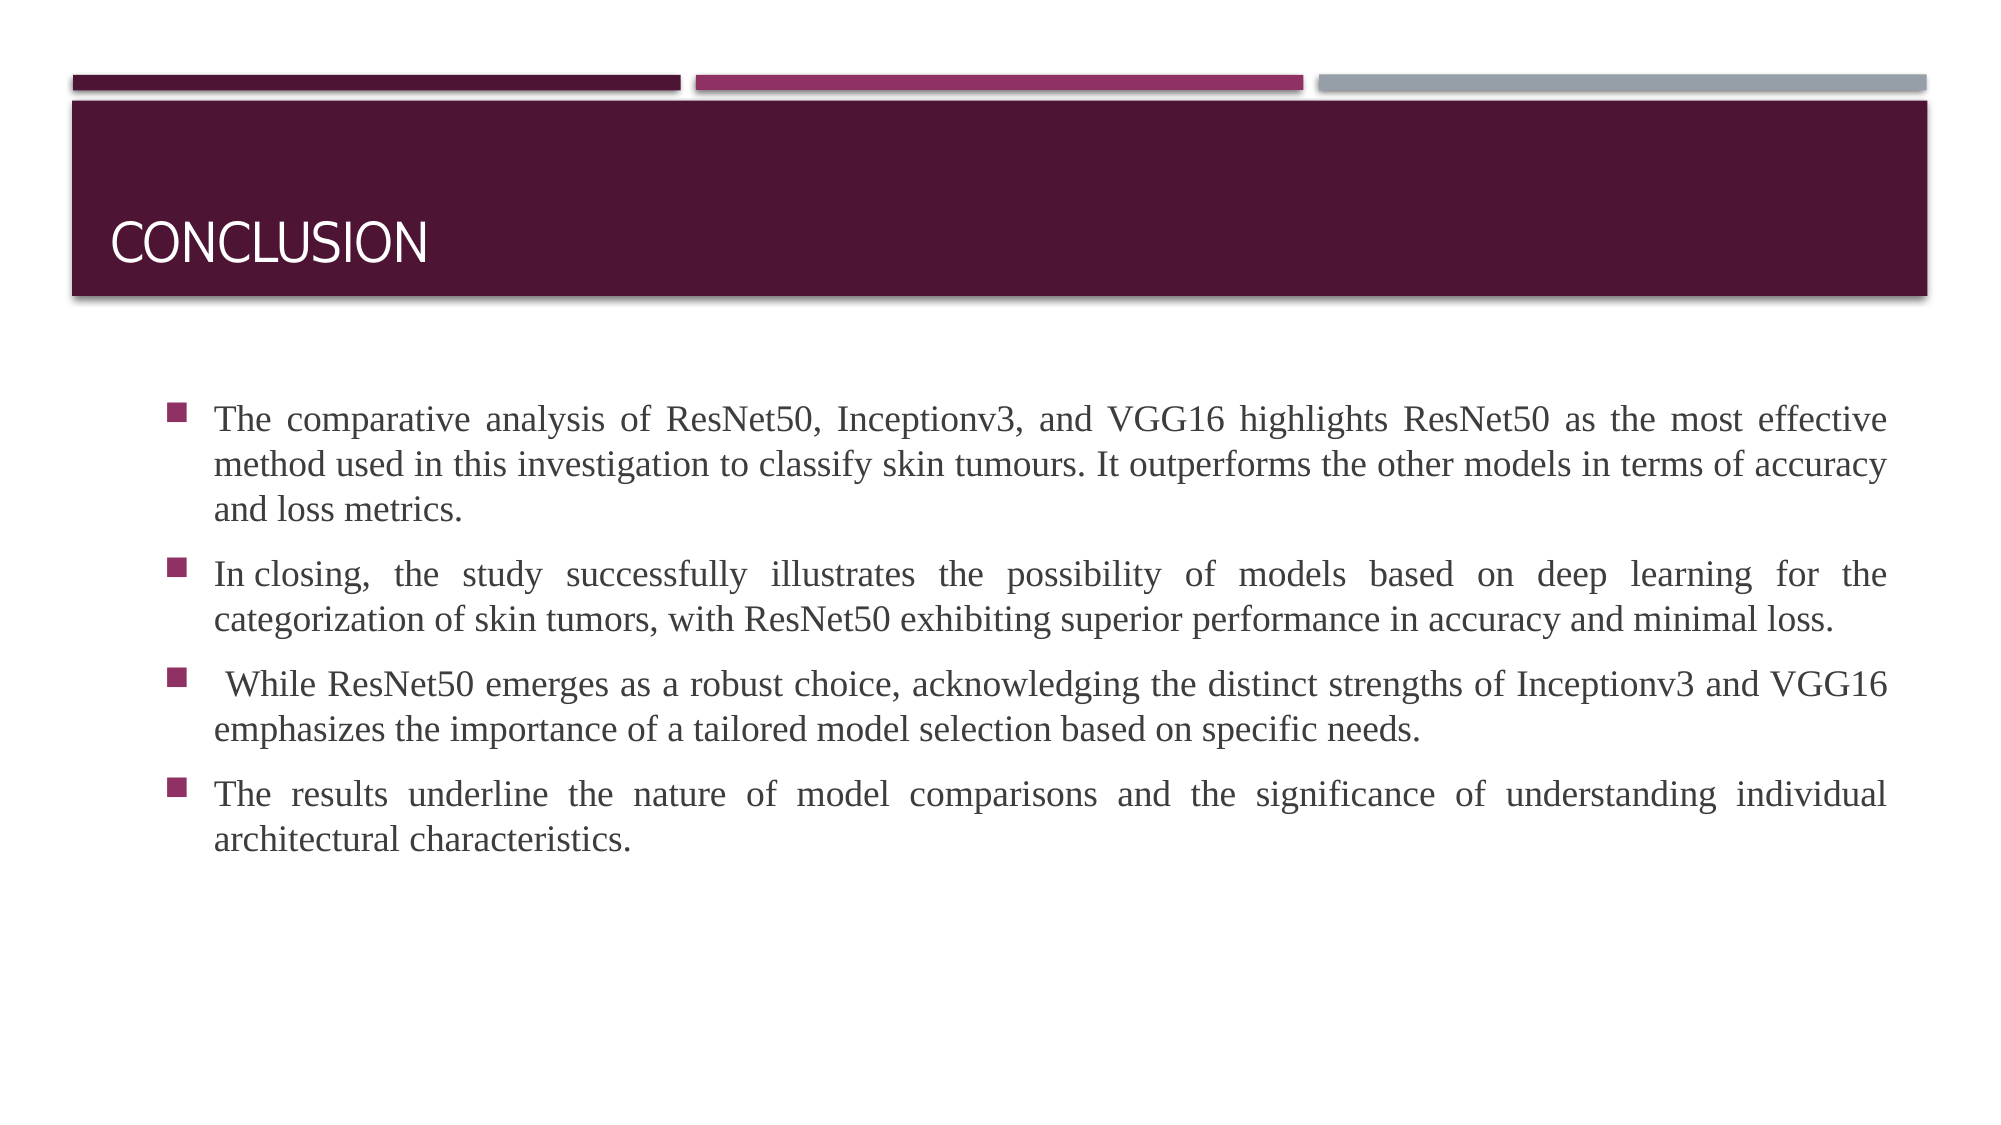

# conclusion
The comparative analysis of ResNet50, Inceptionv3, and VGG16 highlights ResNet50 as the most effective method used in this investigation to classify skin tumours. It outperforms the other models in terms of accuracy and loss metrics.
In closing, the study successfully illustrates the possibility of models based on deep learning for the categorization of skin tumors, with ResNet50 exhibiting superior performance in accuracy and minimal loss.
 While ResNet50 emerges as a robust choice, acknowledging the distinct strengths of Inceptionv3 and VGG16 emphasizes the importance of a tailored model selection based on specific needs.
The results underline the nature of model comparisons and the significance of understanding individual architectural characteristics.